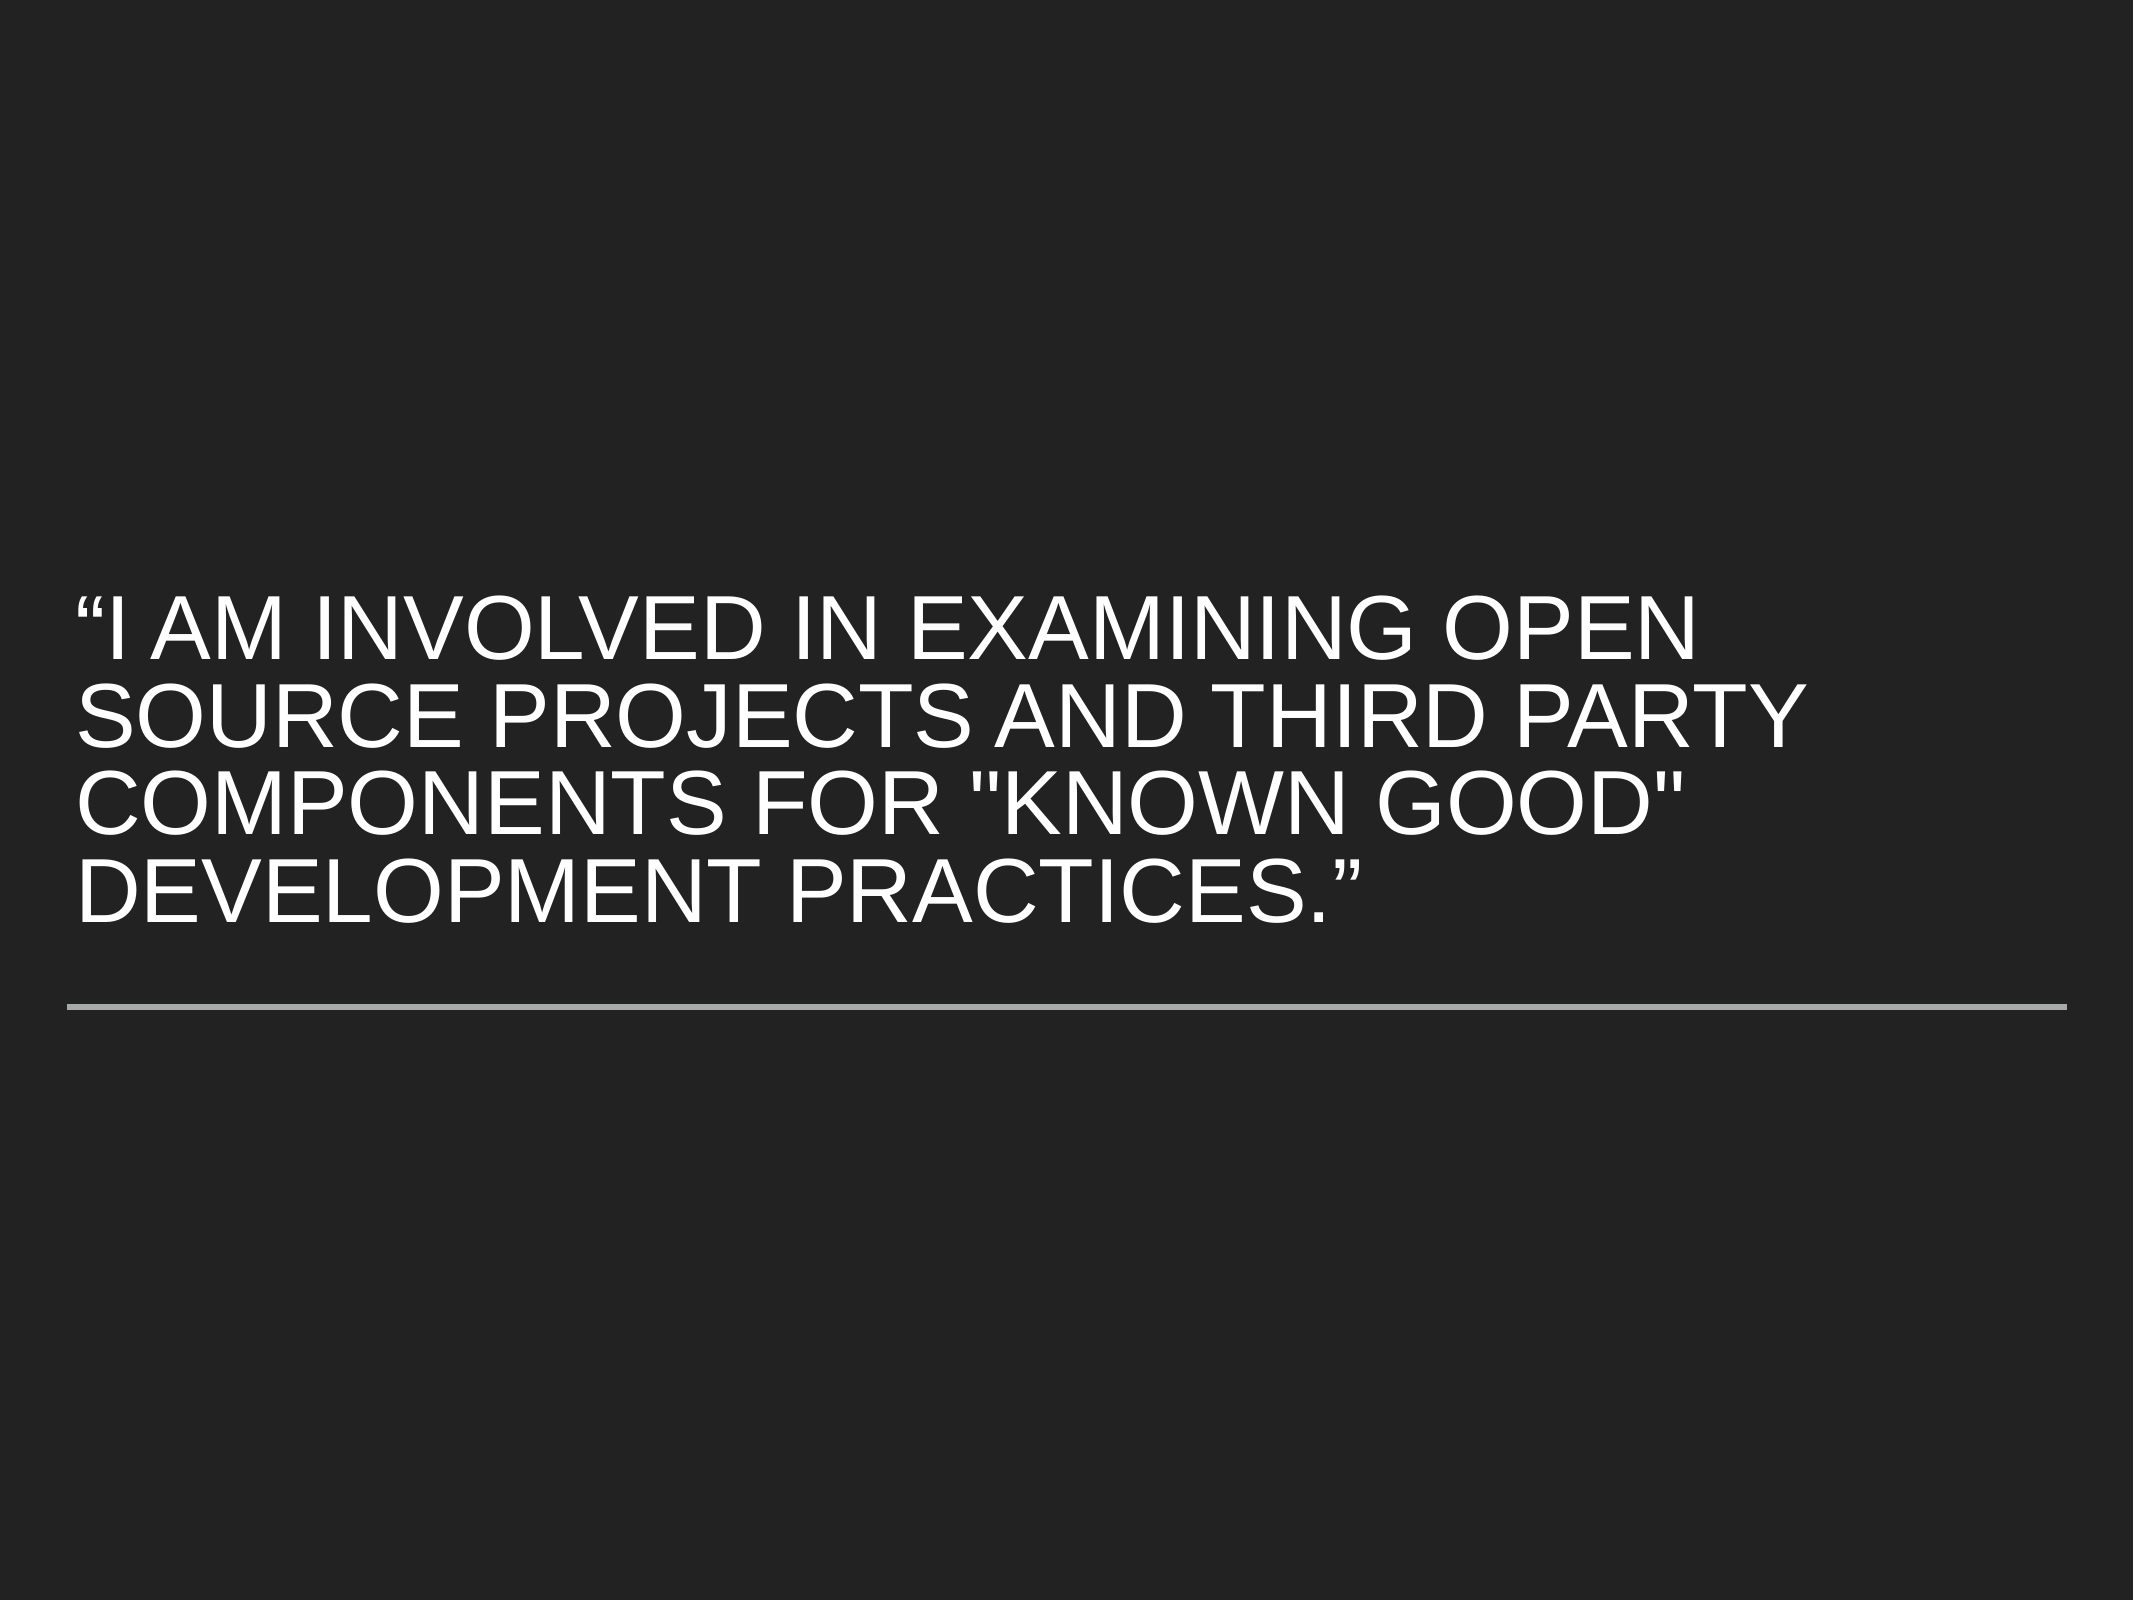

“I am involved in examining open source projects and third party components for "known good" development practices.”